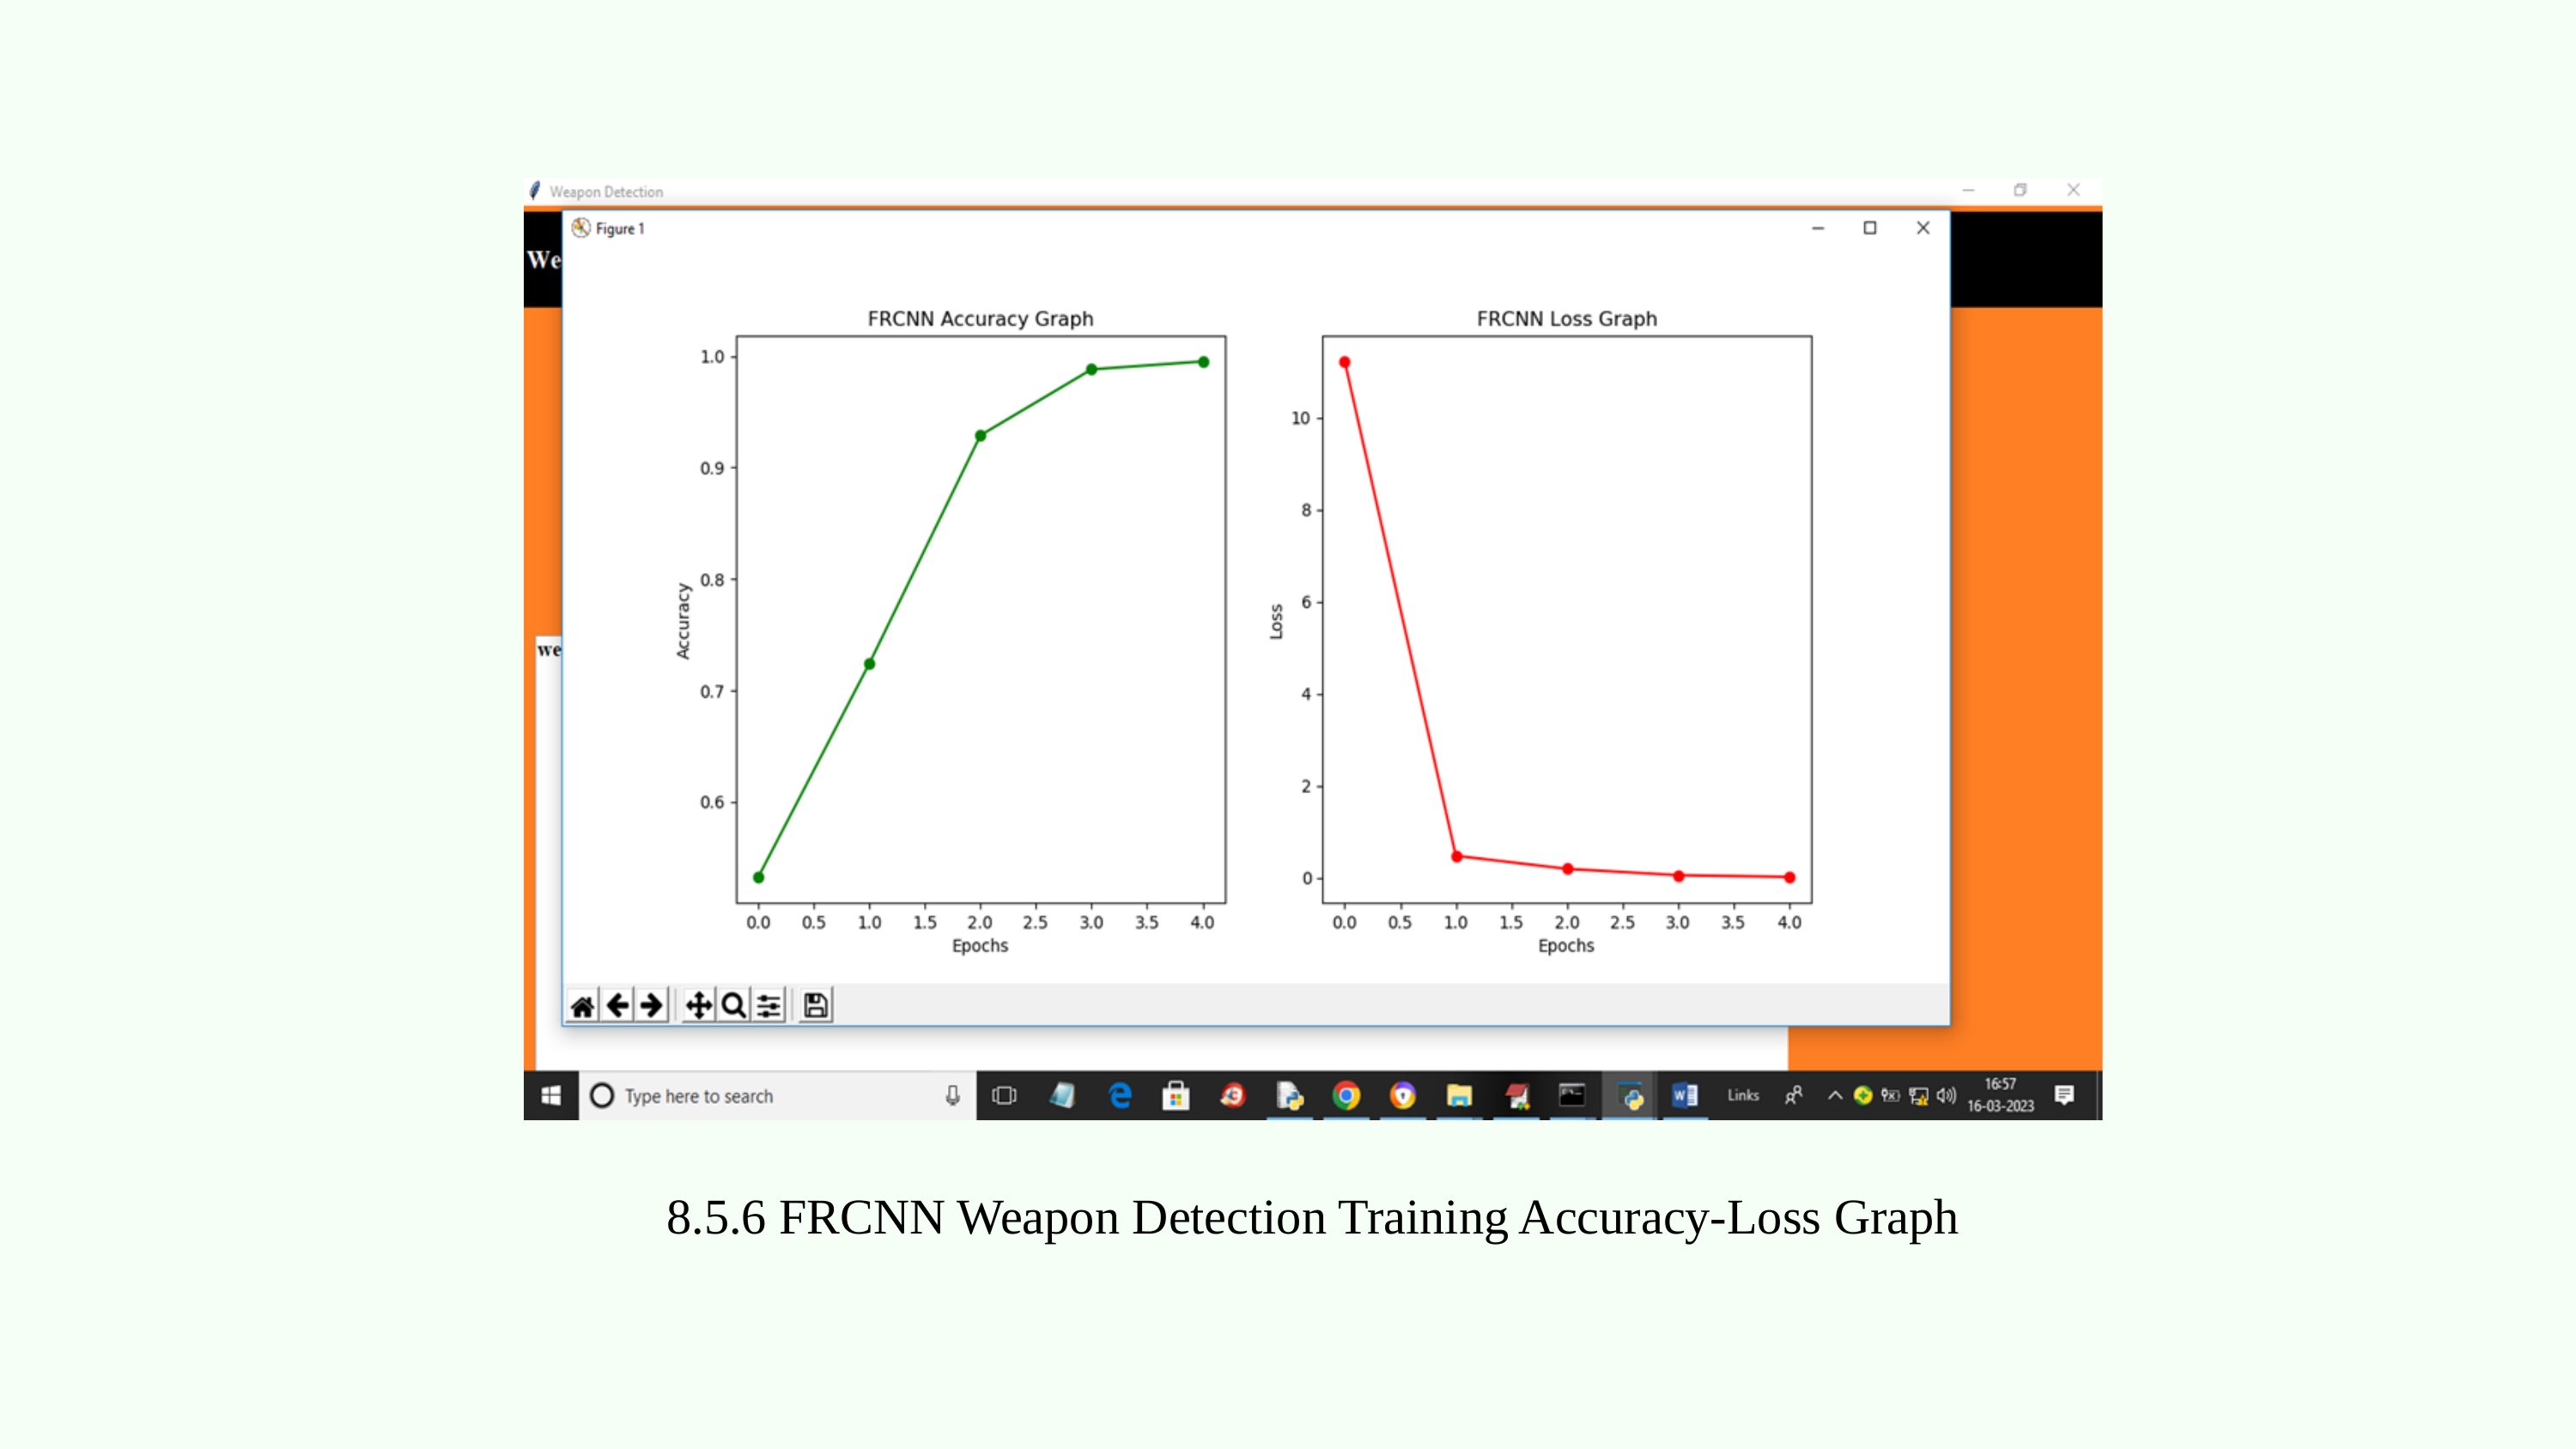

8.5.6 FRCNN Weapon Detection Training Accuracy-Loss Graph